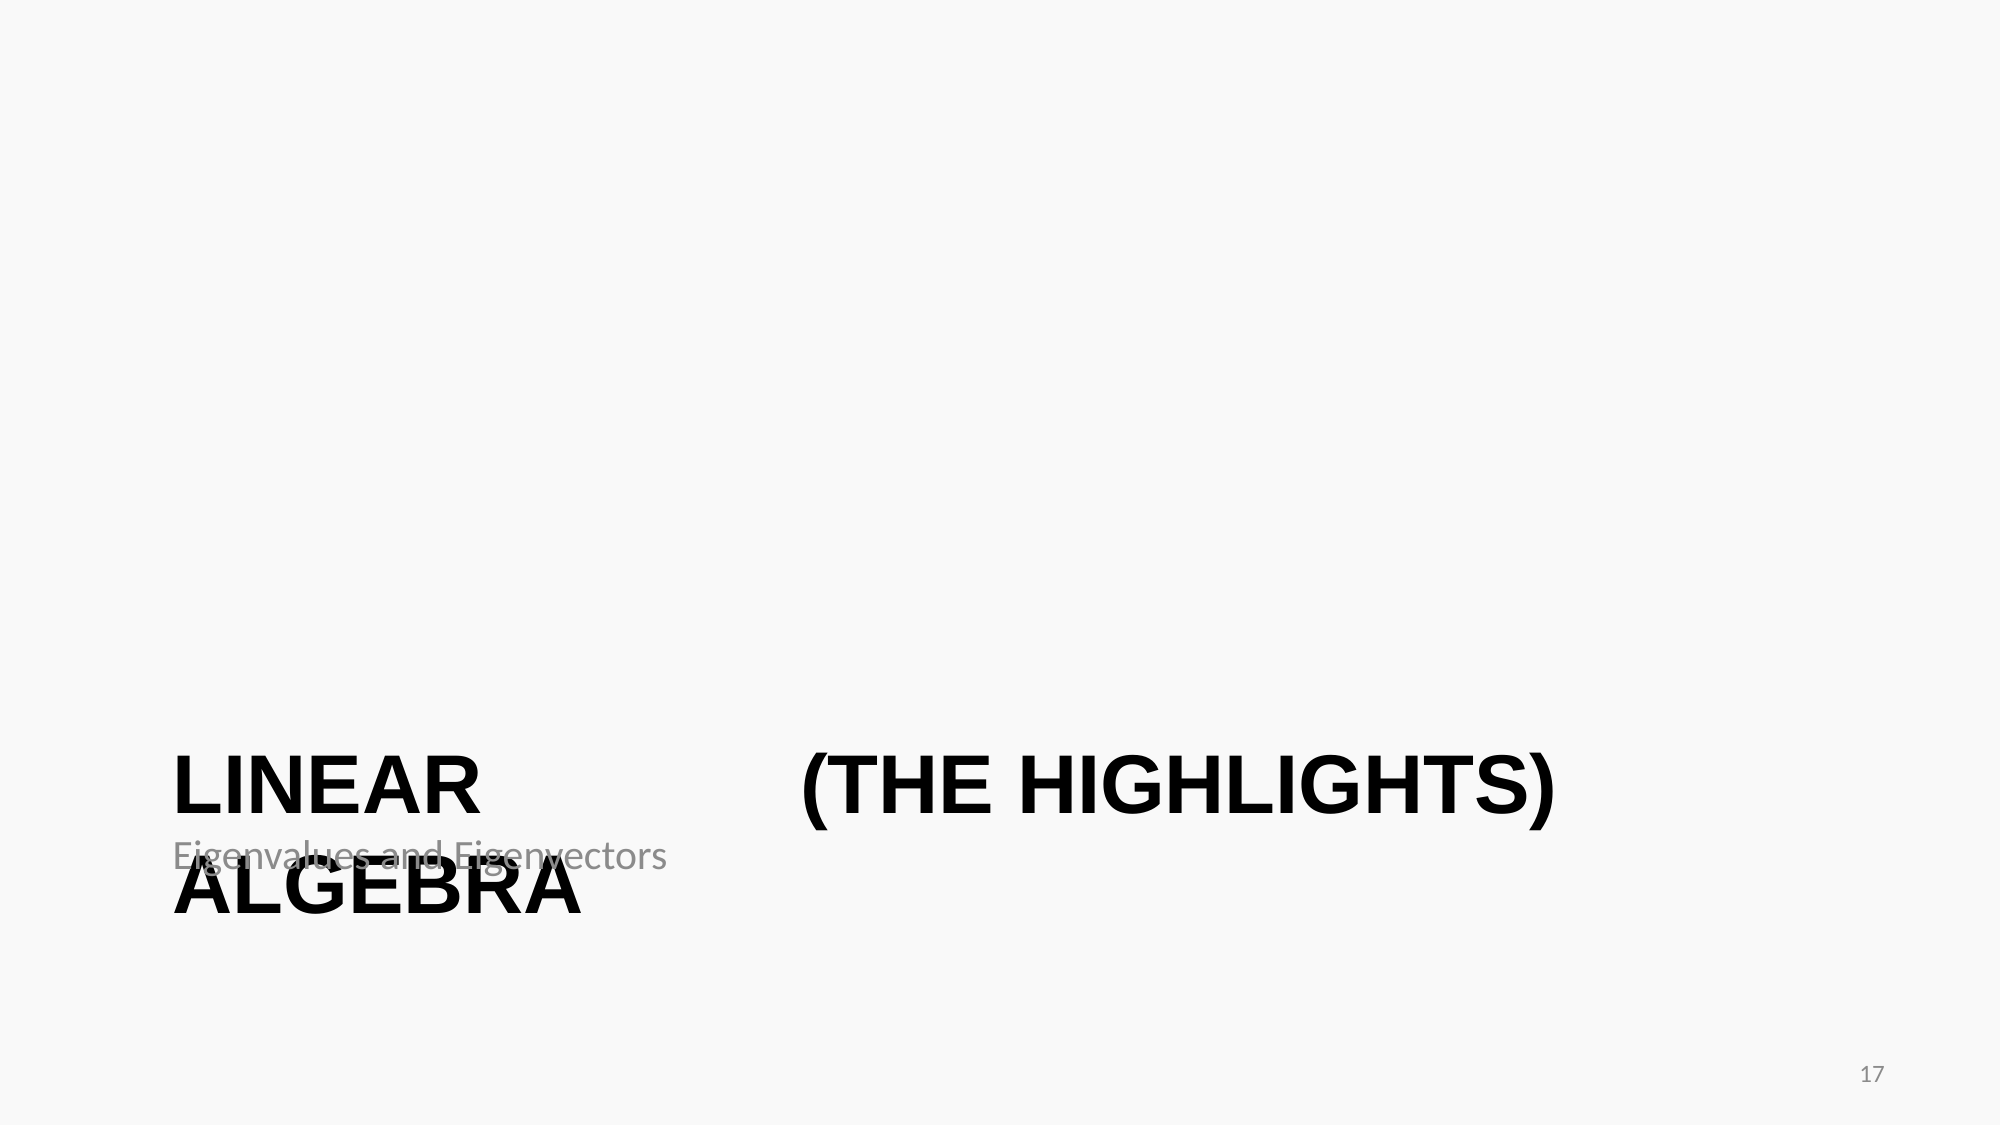

# Linear Algebra
(The Highlights)
Eigenvalues and Eigenvectors
17